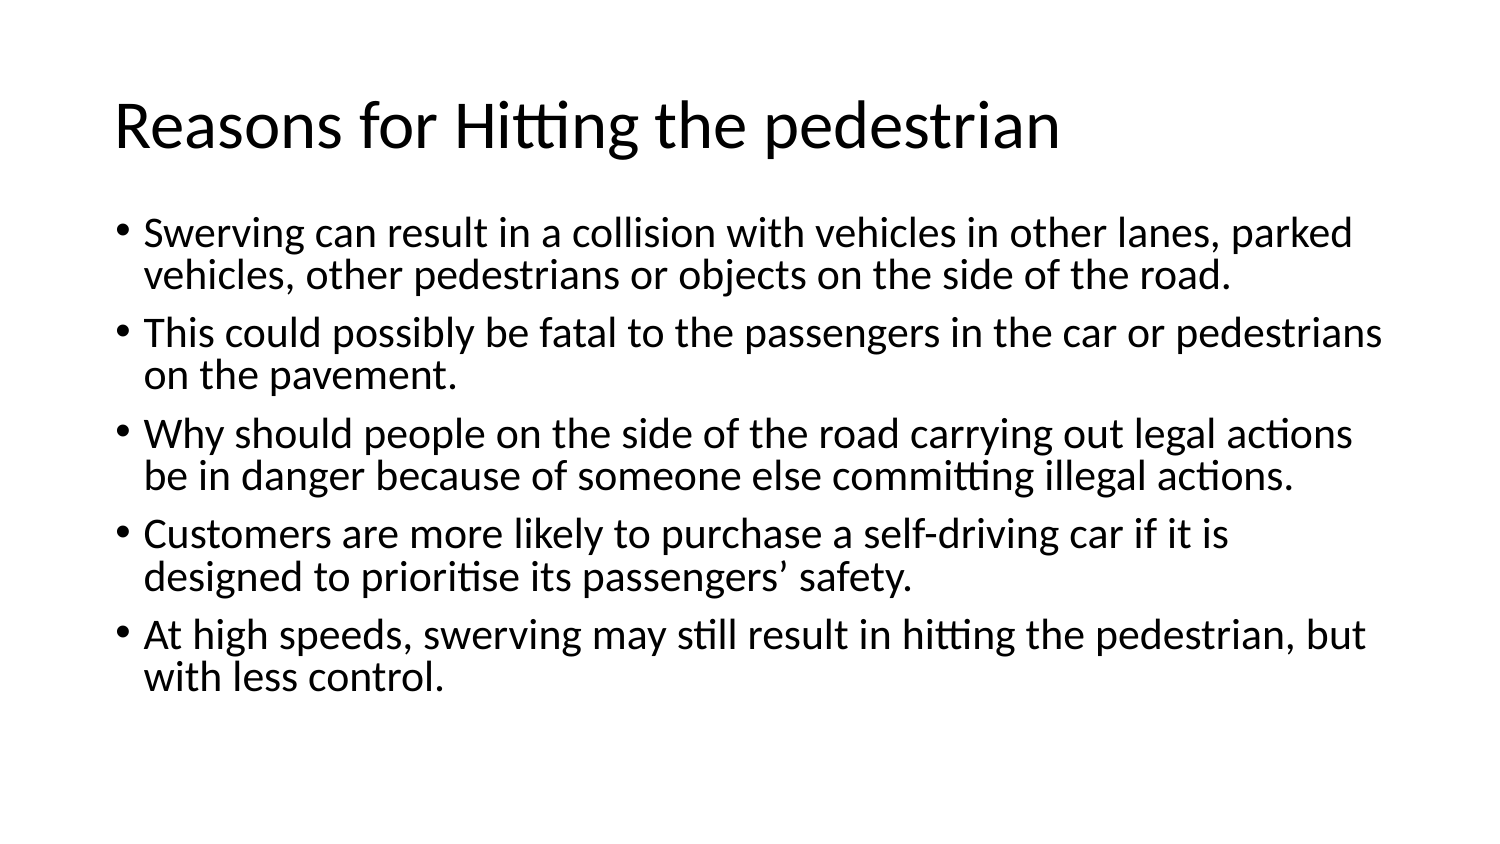

# Reasons for Hitting the pedestrian
Swerving can result in a collision with vehicles in other lanes, parked vehicles, other pedestrians or objects on the side of the road.
This could possibly be fatal to the passengers in the car or pedestrians on the pavement.
Why should people on the side of the road carrying out legal actions be in danger because of someone else committing illegal actions.
Customers are more likely to purchase a self-driving car if it is designed to prioritise its passengers’ safety.
At high speeds, swerving may still result in hitting the pedestrian, but with less control.